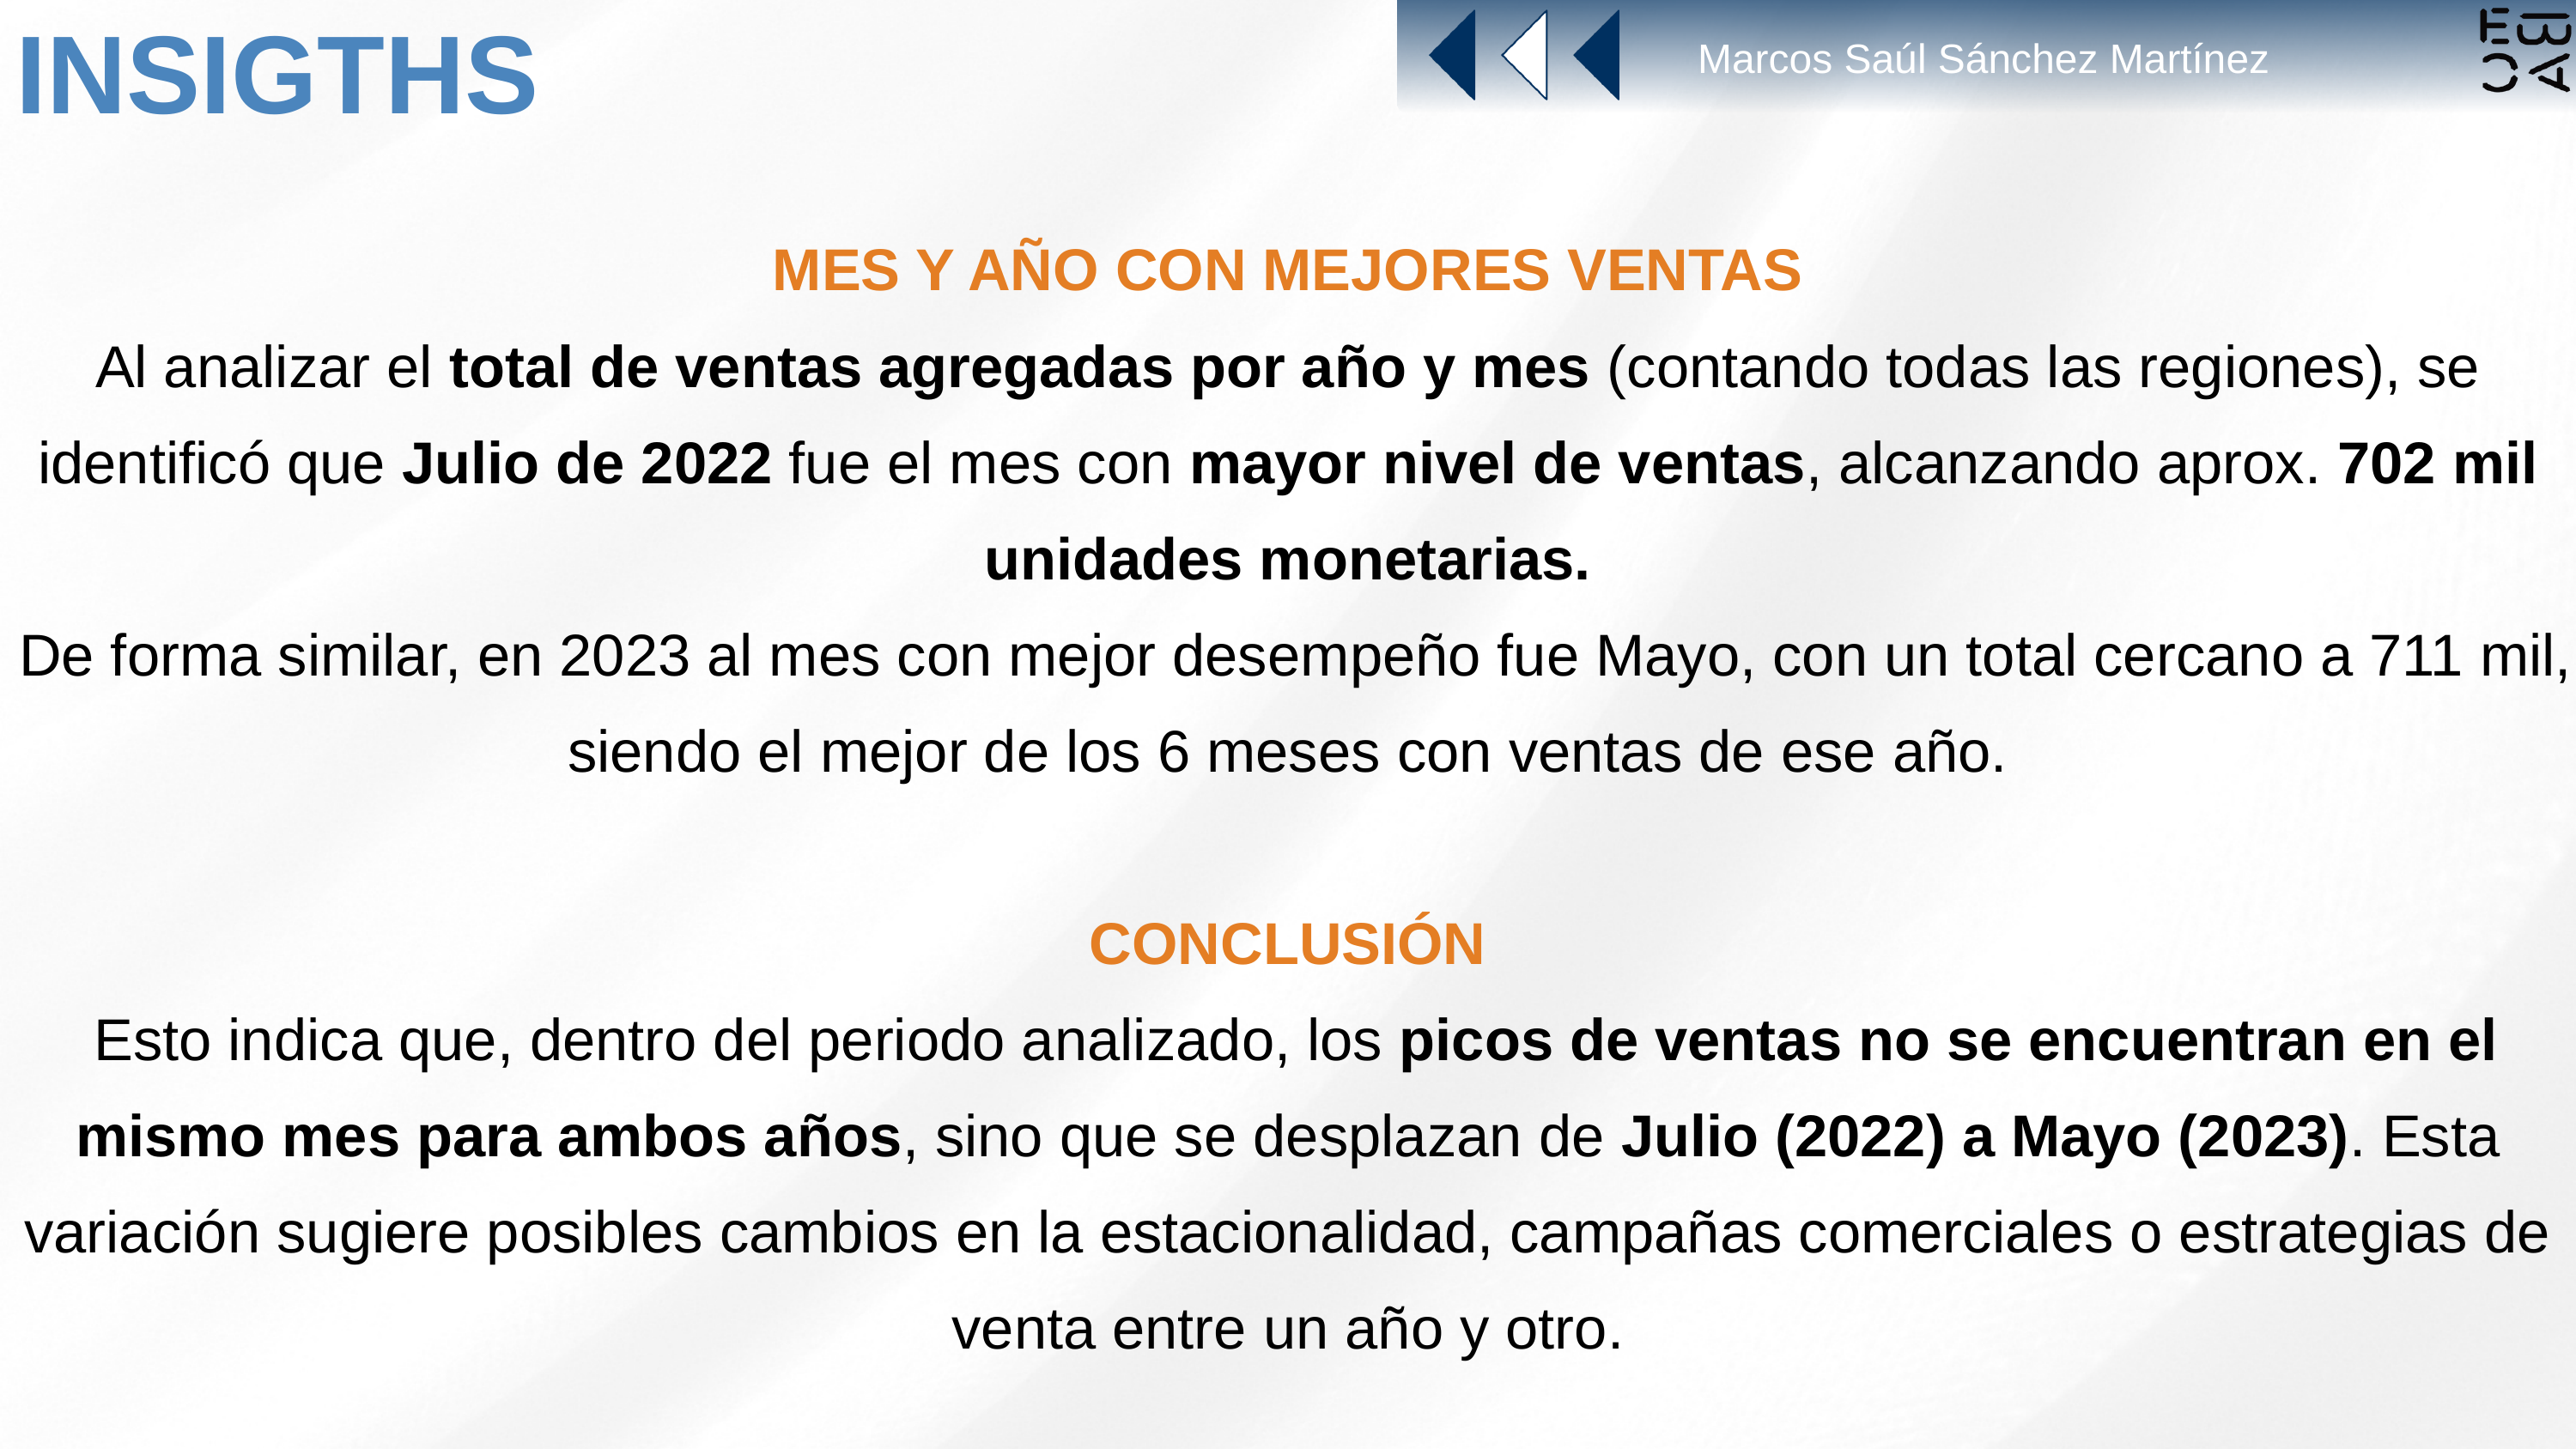

Marcos Saúl Sánchez Martínez
INSIGTHS
MES Y AÑO CON MEJORES VENTAS
Al analizar el total de ventas agregadas por año y mes (contando todas las regiones), se identificó que Julio de 2022 fue el mes con mayor nivel de ventas, alcanzando aprox. 702 mil unidades monetarias.
 De forma similar, en 2023 al mes con mejor desempeño fue Mayo, con un total cercano a 711 mil, siendo el mejor de los 6 meses con ventas de ese año.

CONCLUSIÓN
 Esto indica que, dentro del periodo analizado, los picos de ventas no se encuentran en el mismo mes para ambos años, sino que se desplazan de Julio (2022) a Mayo (2023). Esta variación sugiere posibles cambios en la estacionalidad, campañas comerciales o estrategias de venta entre un año y otro.